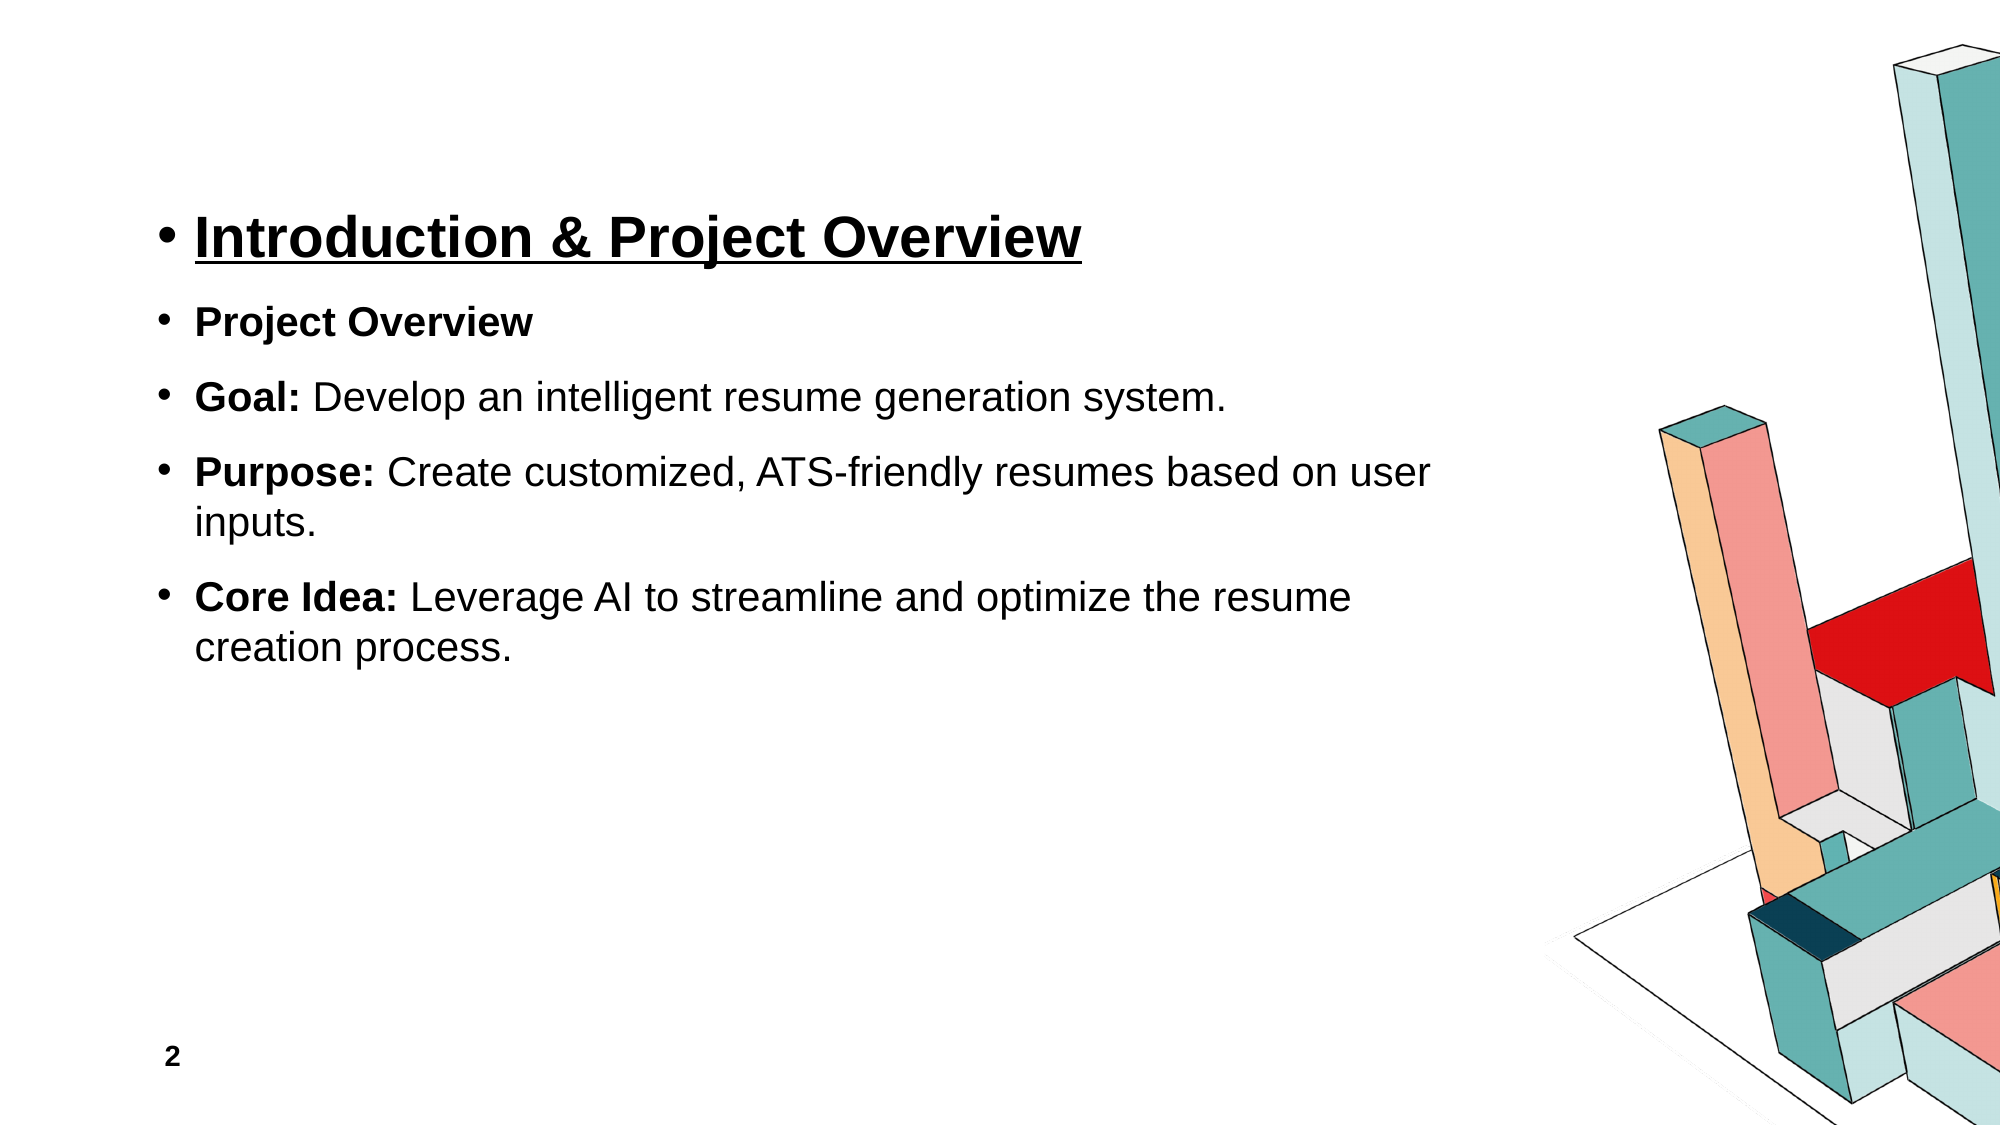

#
Introduction & Project Overview
Project Overview
Goal: Develop an intelligent resume generation system.
Purpose: Create customized, ATS-friendly resumes based on user inputs.
Core Idea: Leverage AI to streamline and optimize the resume creation process.

2